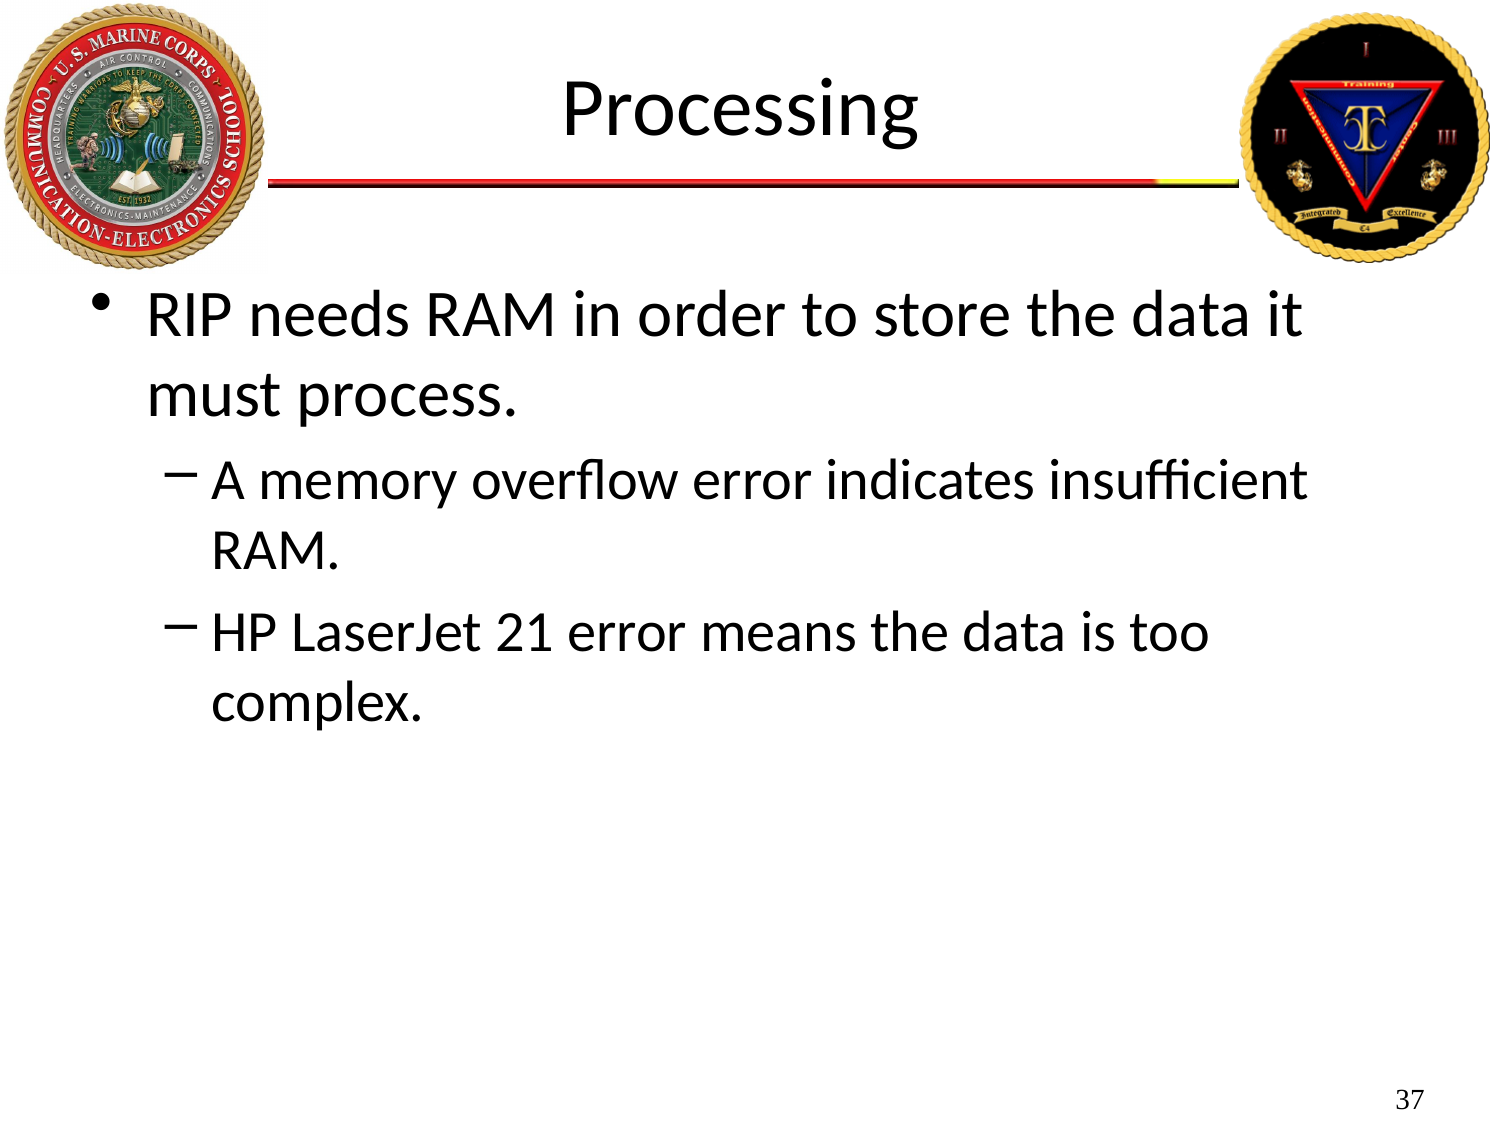

# Processing
RIP needs RAM in order to store the data it must process.
A memory overflow error indicates insufficient RAM.
HP LaserJet 21 error means the data is too complex.